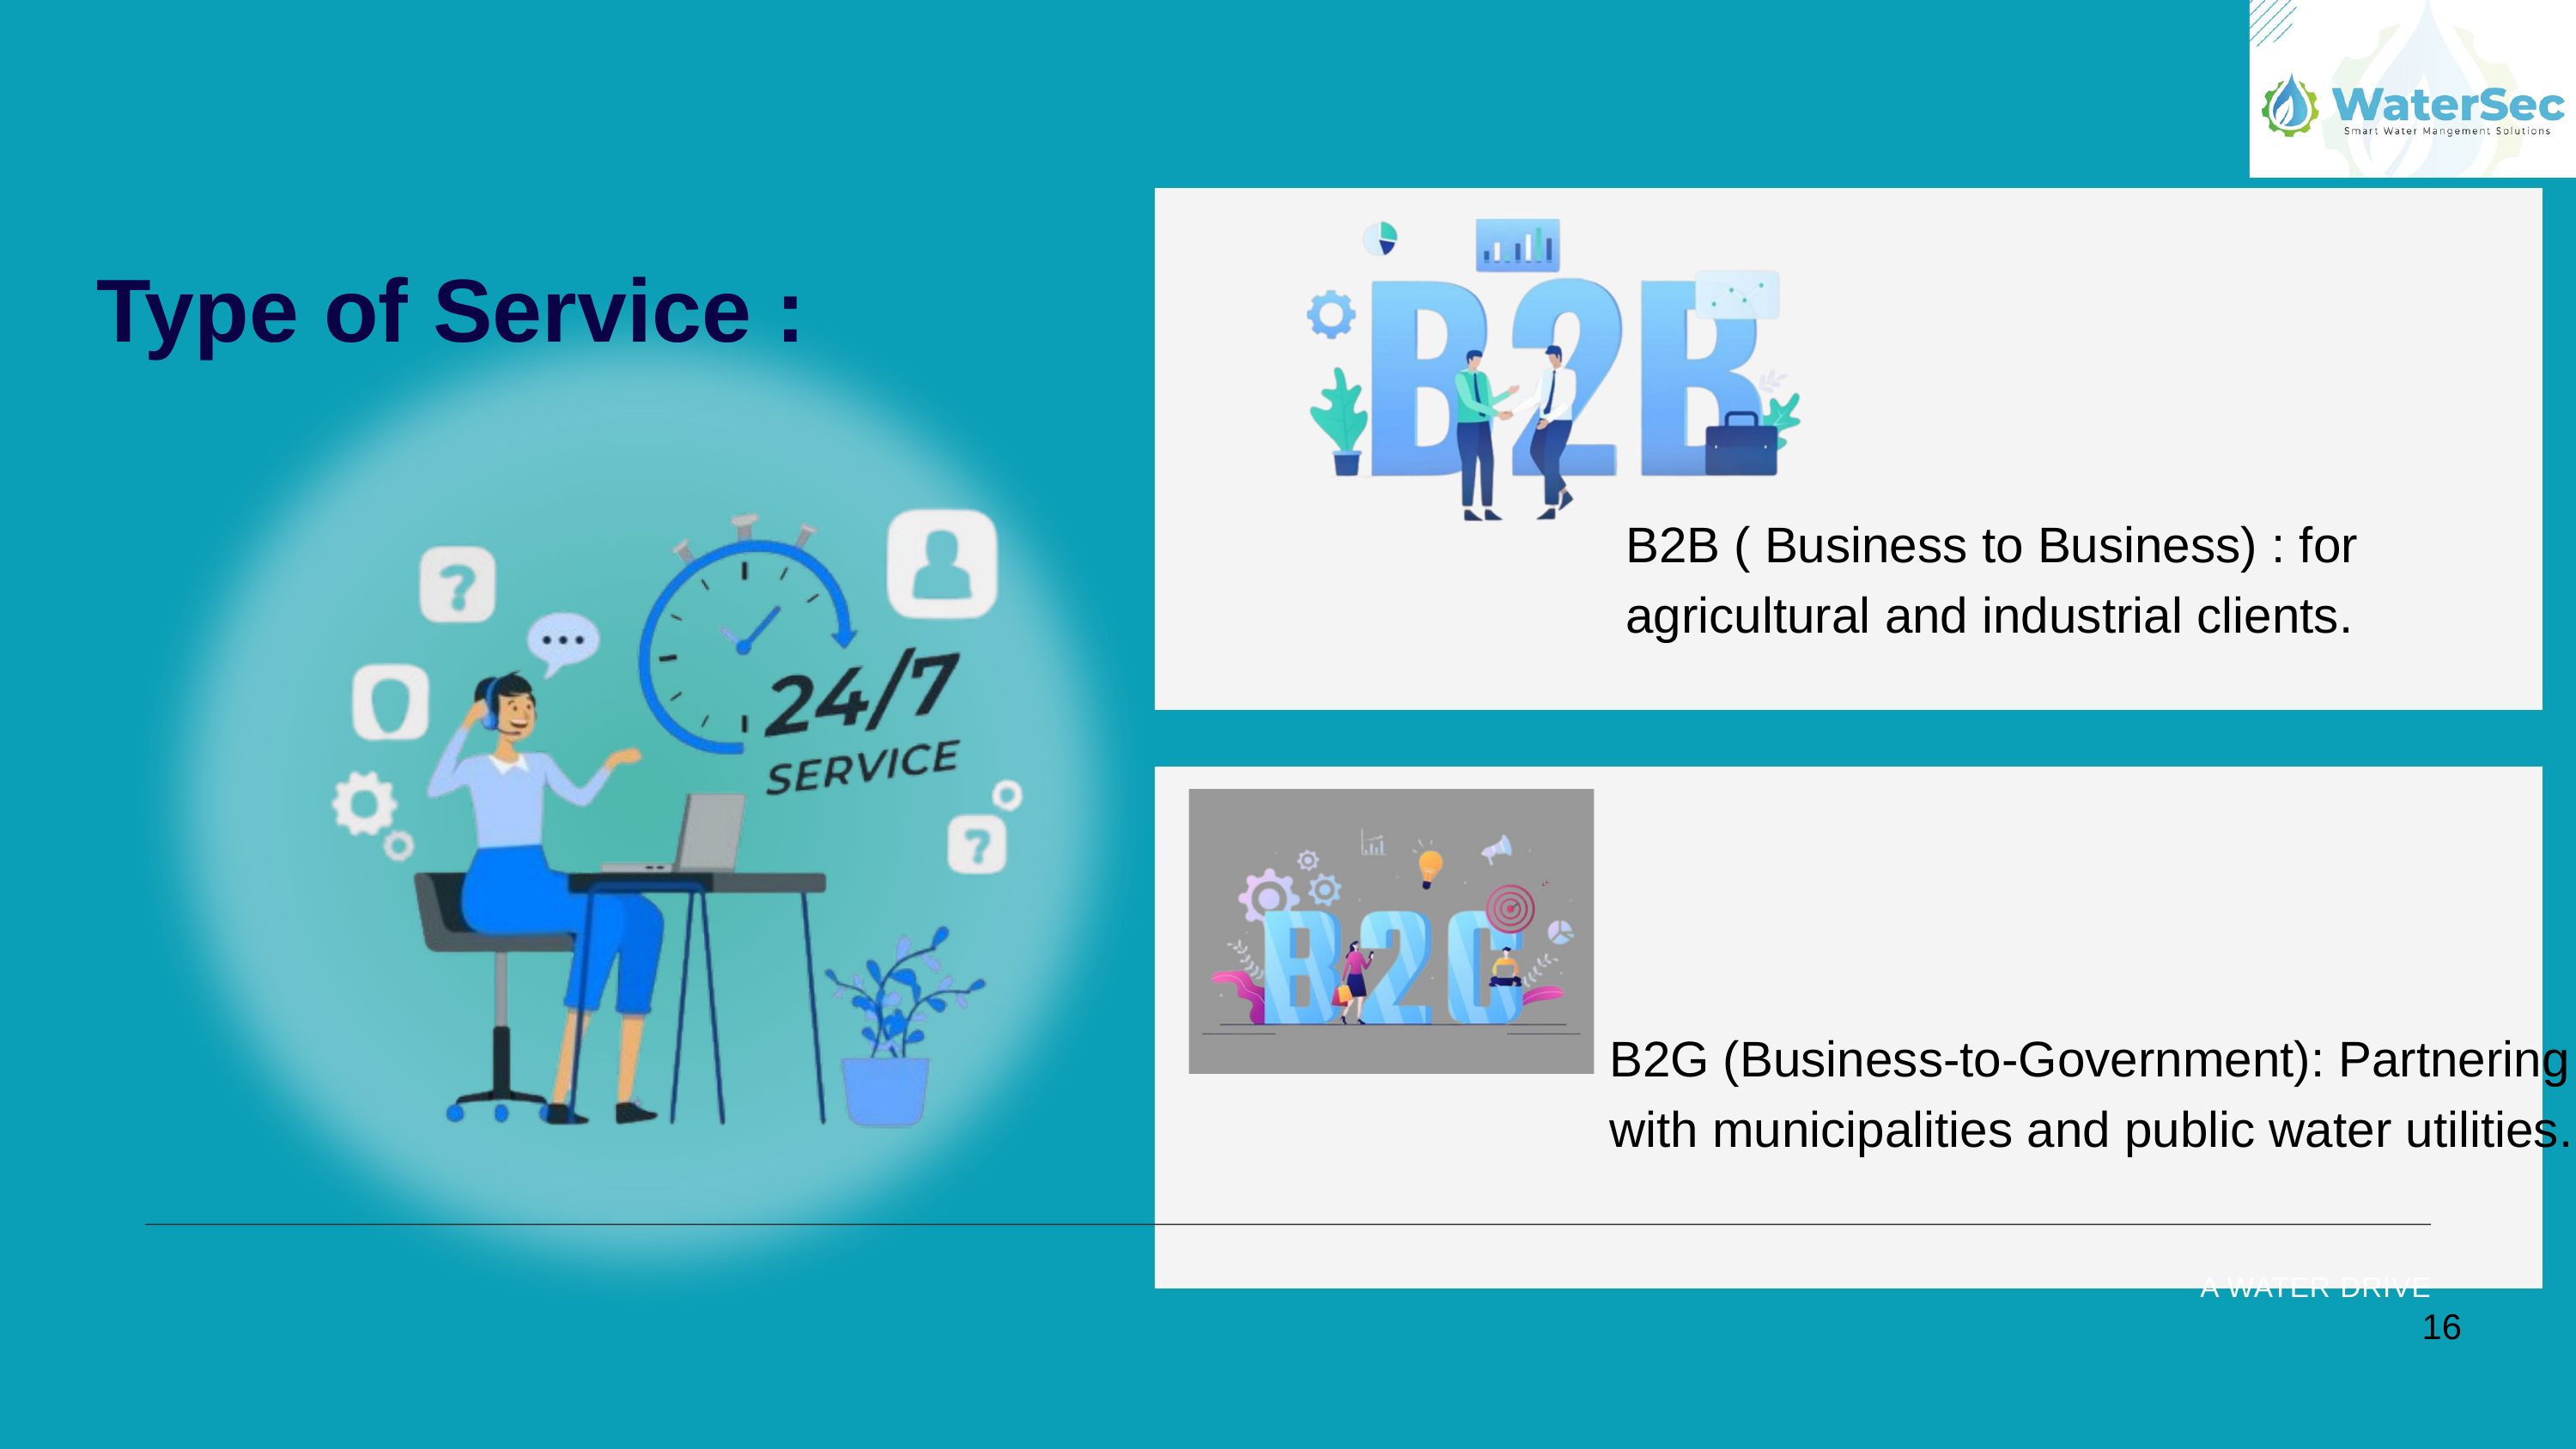

Type of Service :

B2B ( Business to Business) : for agricultural and industrial clients.

B2G (Business-to-Government): Partnering with municipalities and public water utilities.

A WATER DRIVE
16